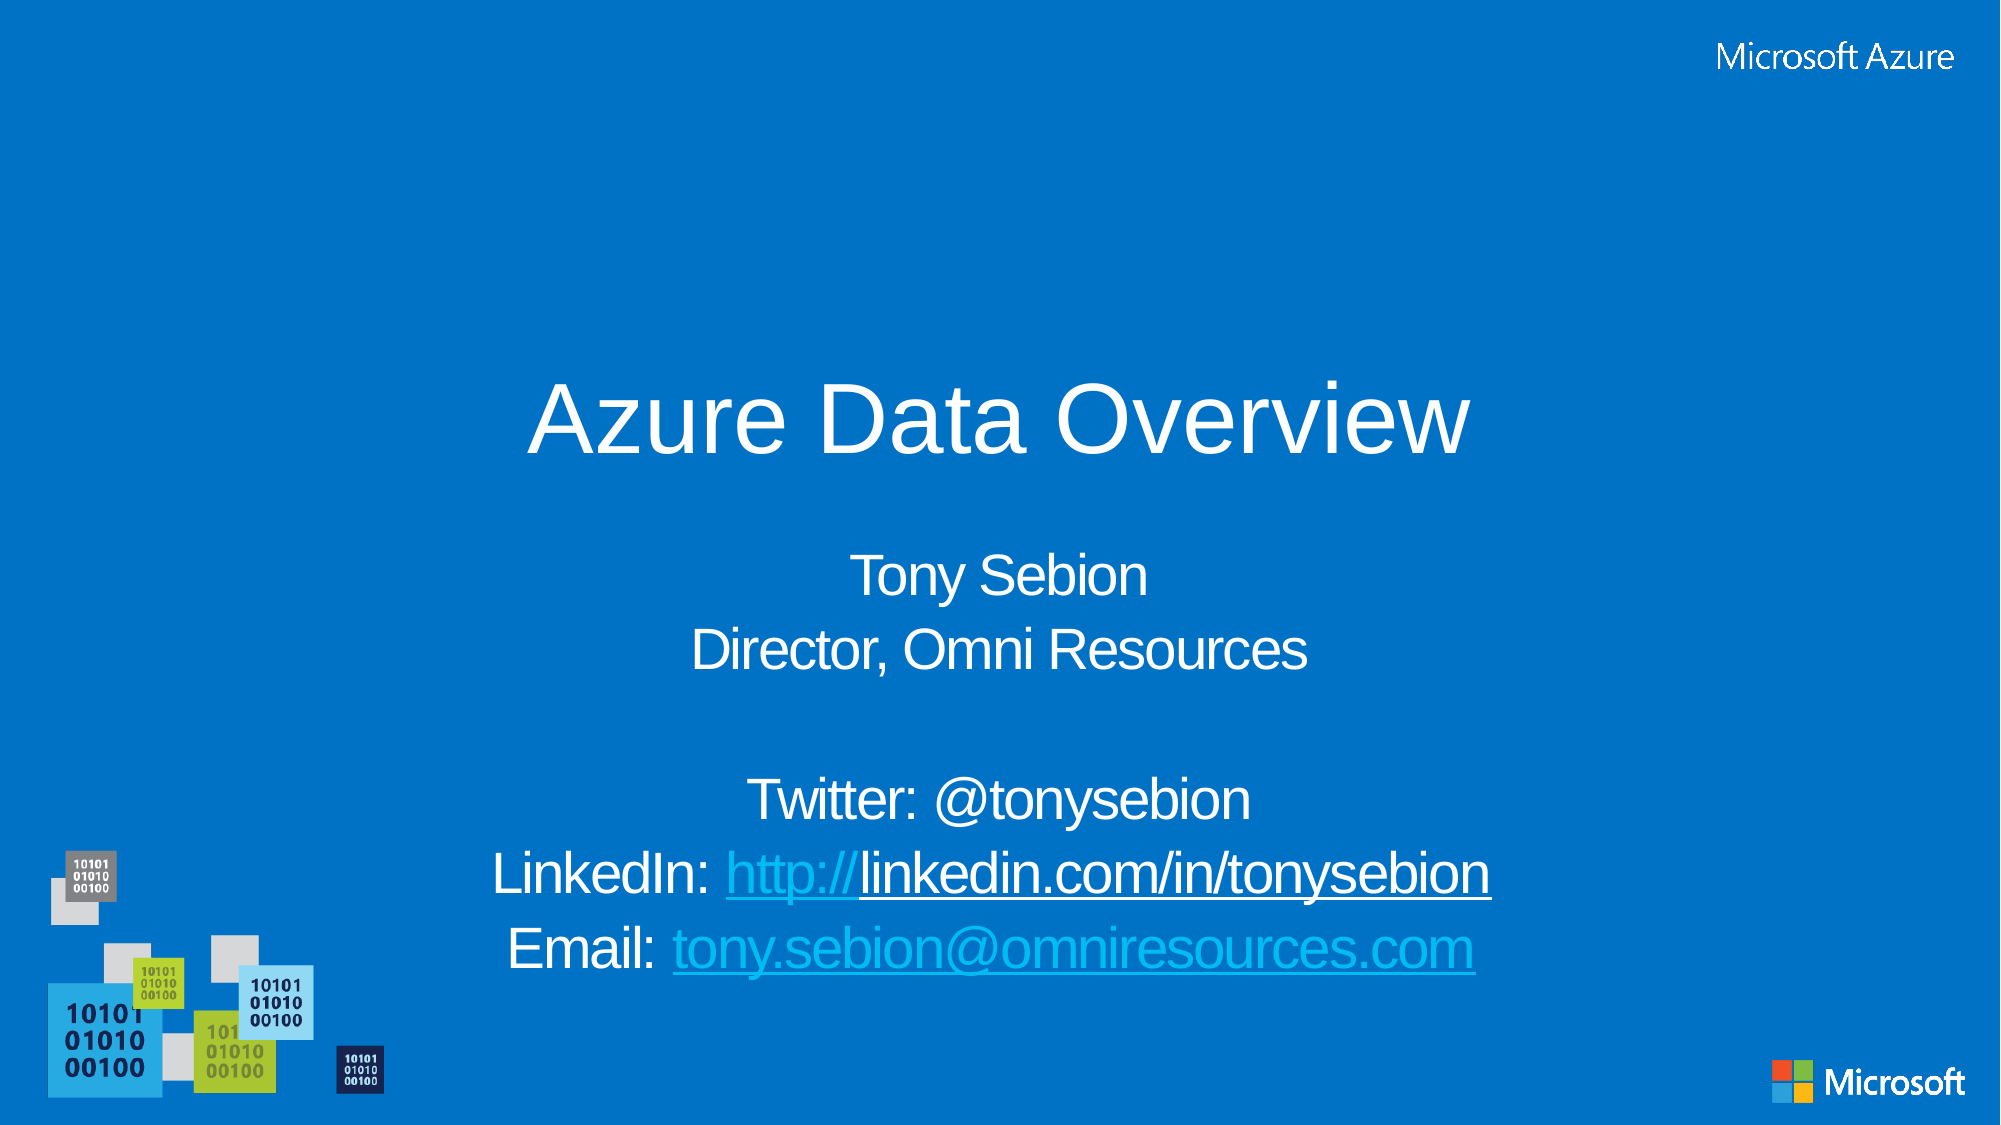

# Azure Data Overview
Tony Sebion
Director, Omni Resources

Twitter: @tonysebion
LinkedIn: http://linkedin.com/in/tonysebion
Email: tony.sebion@omniresources.com